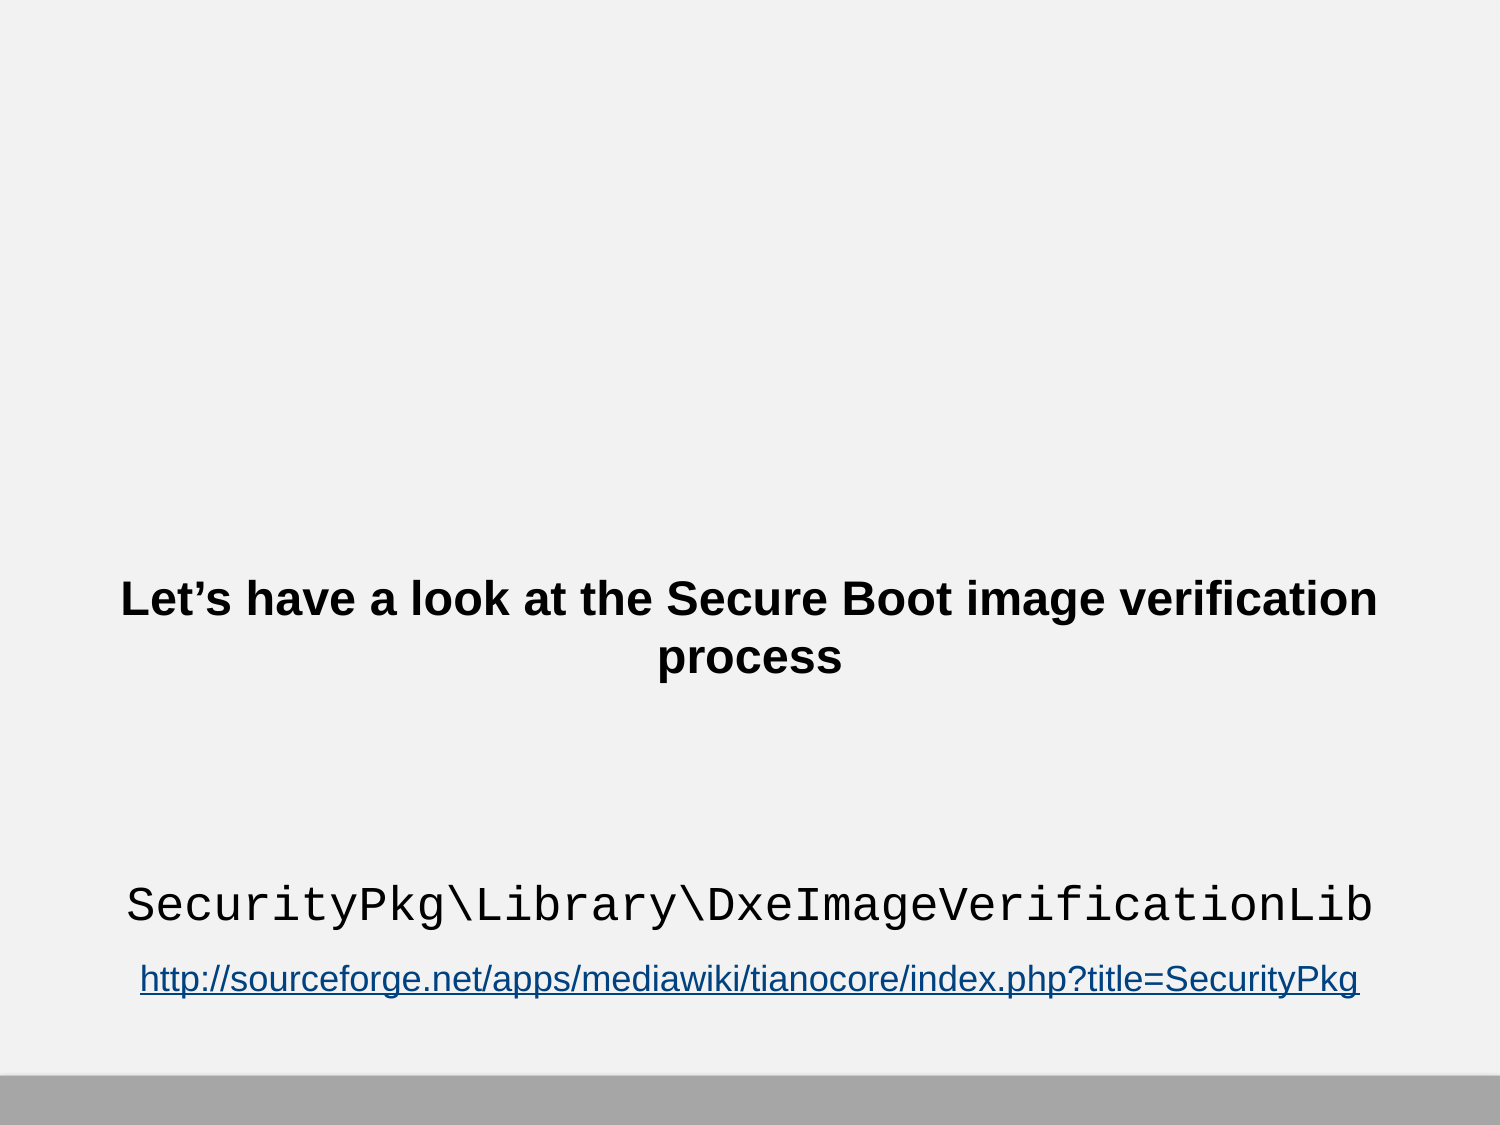

Let’s have a look at the Secure Boot image verification process

SecurityPkg\Library\DxeImageVerificationLib
http://sourceforge.net/apps/mediawiki/tianocore/index.php?title=SecurityPkg